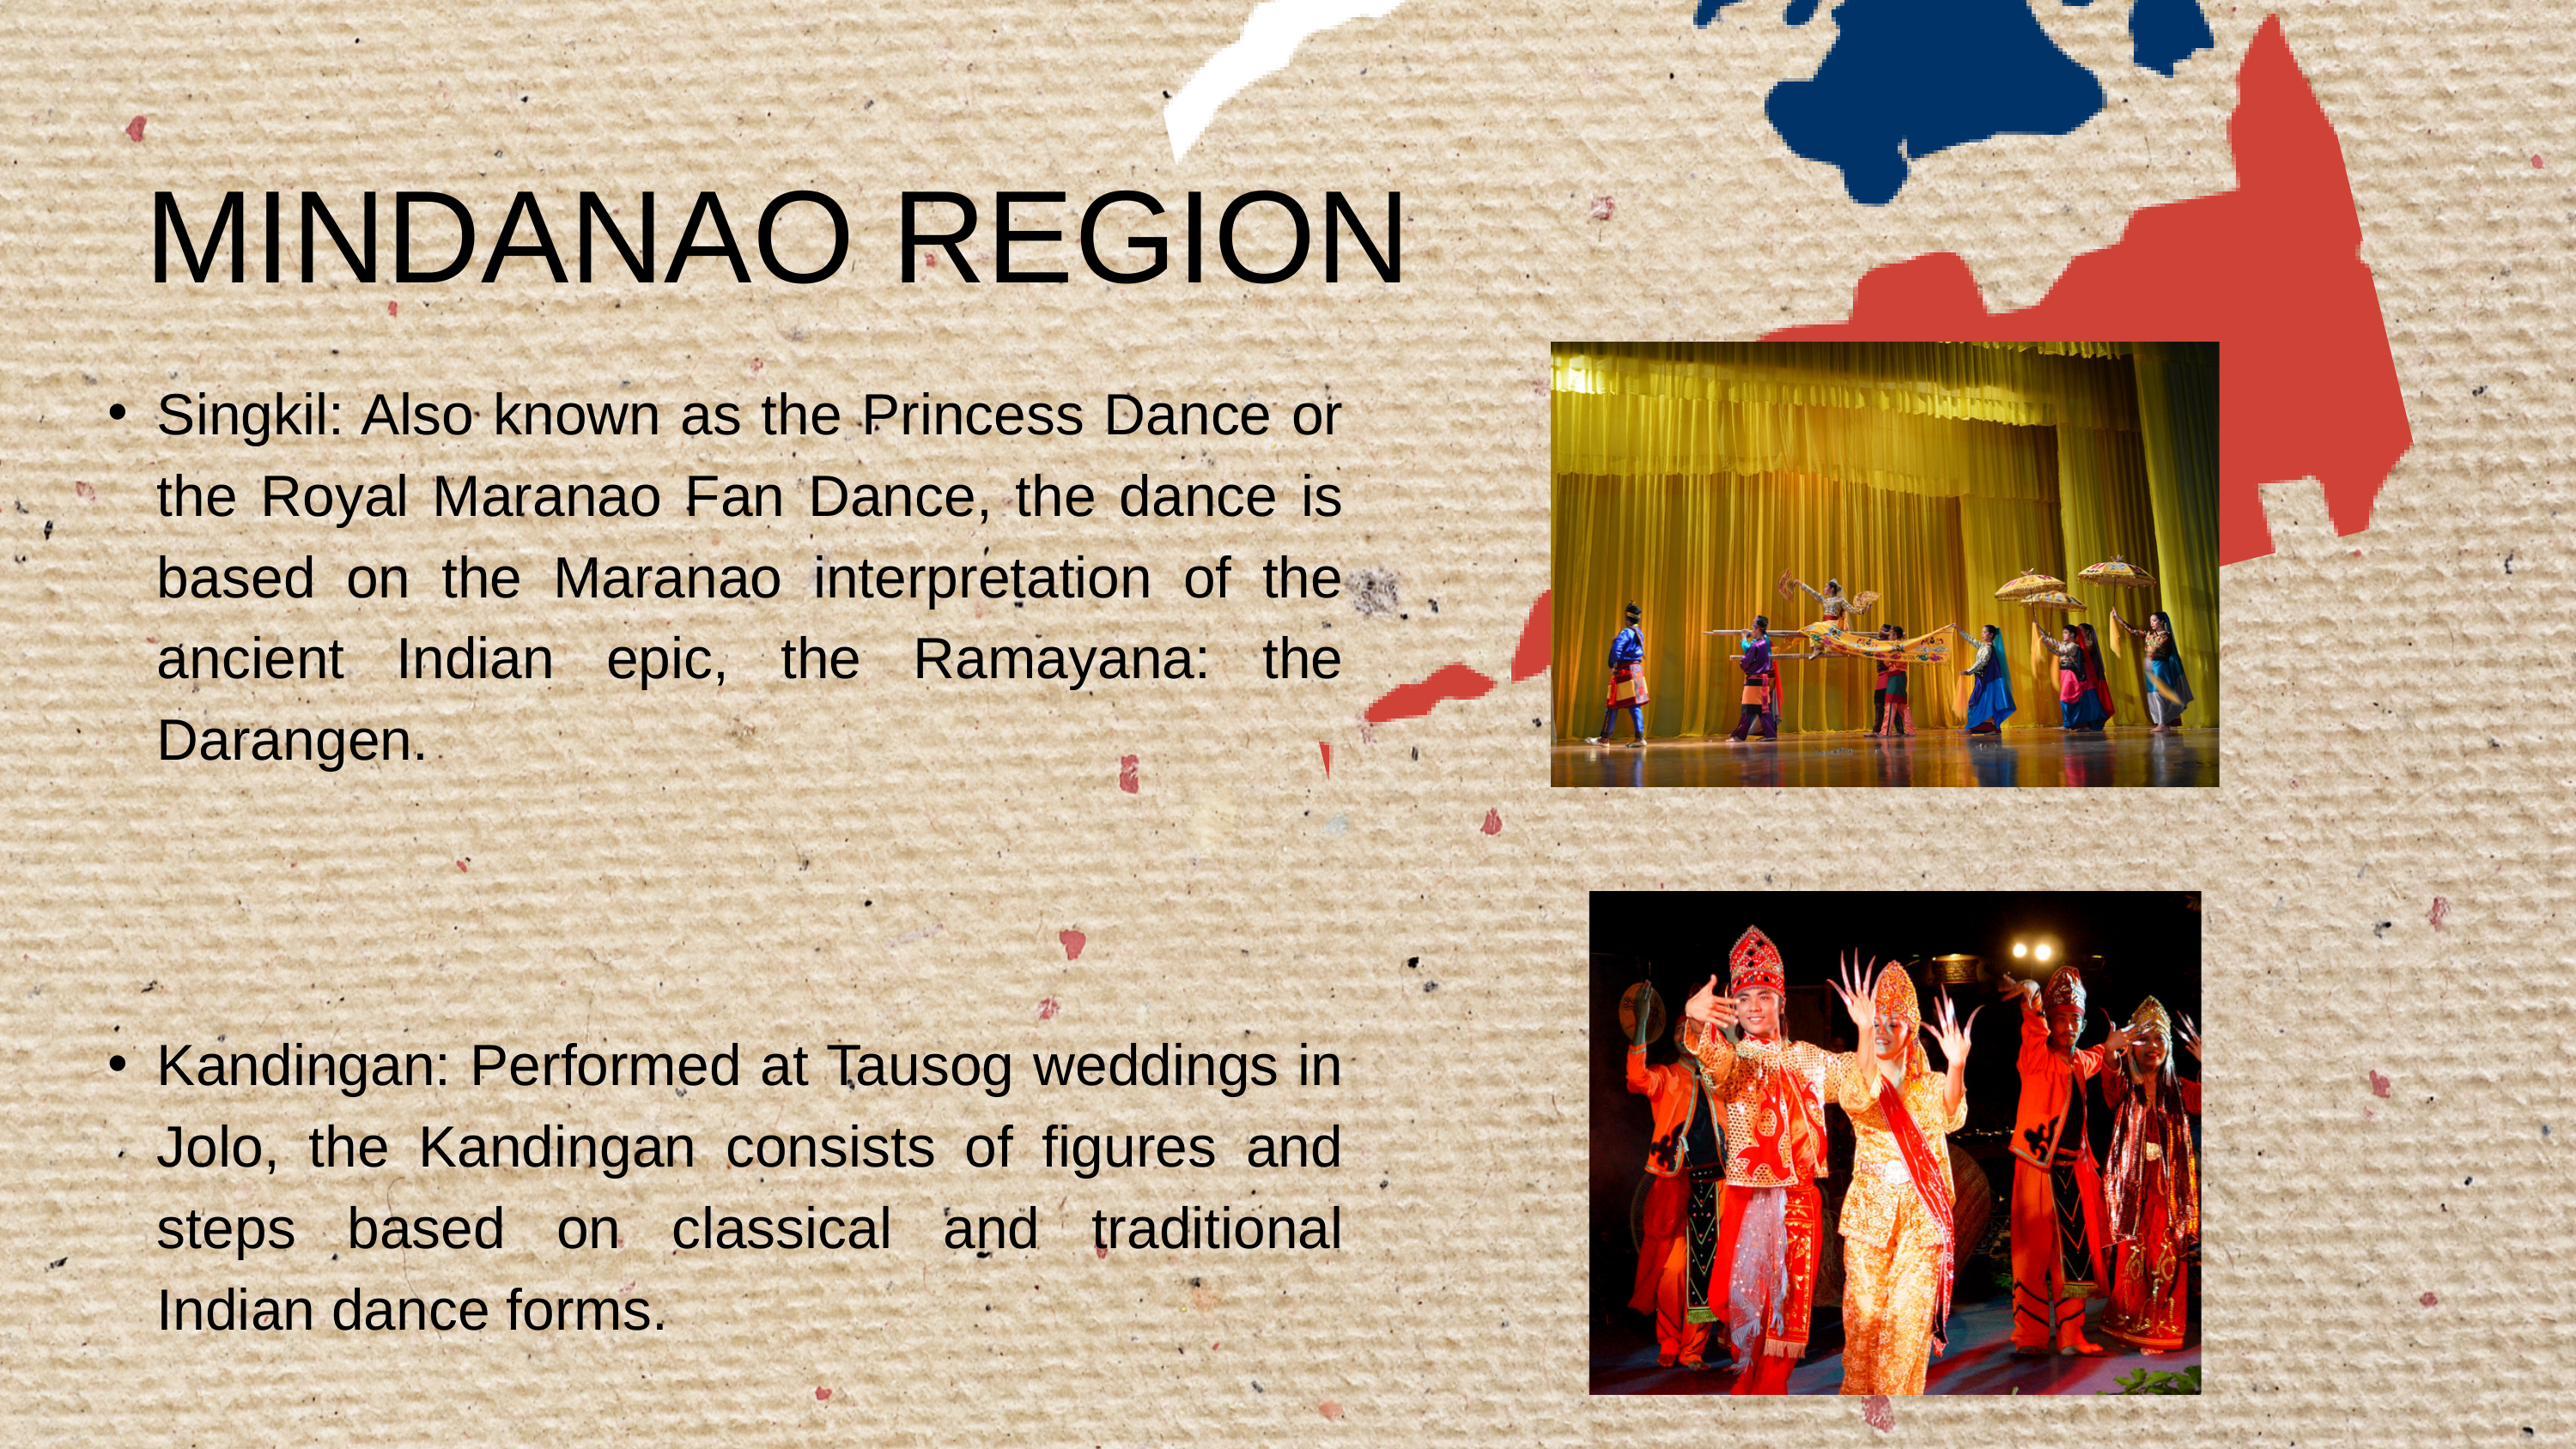

MINDANAO REGION

Singkil: Also known as the Princess Dance or the Royal Maranao Fan Dance, the dance is based on the Maranao interpretation of the ancient Indian epic, the Ramayana: the Darangen.

Kandingan: Performed at Tausog weddings in Jolo, the Kandingan consists of figures and steps based on classical and traditional Indian dance forms.